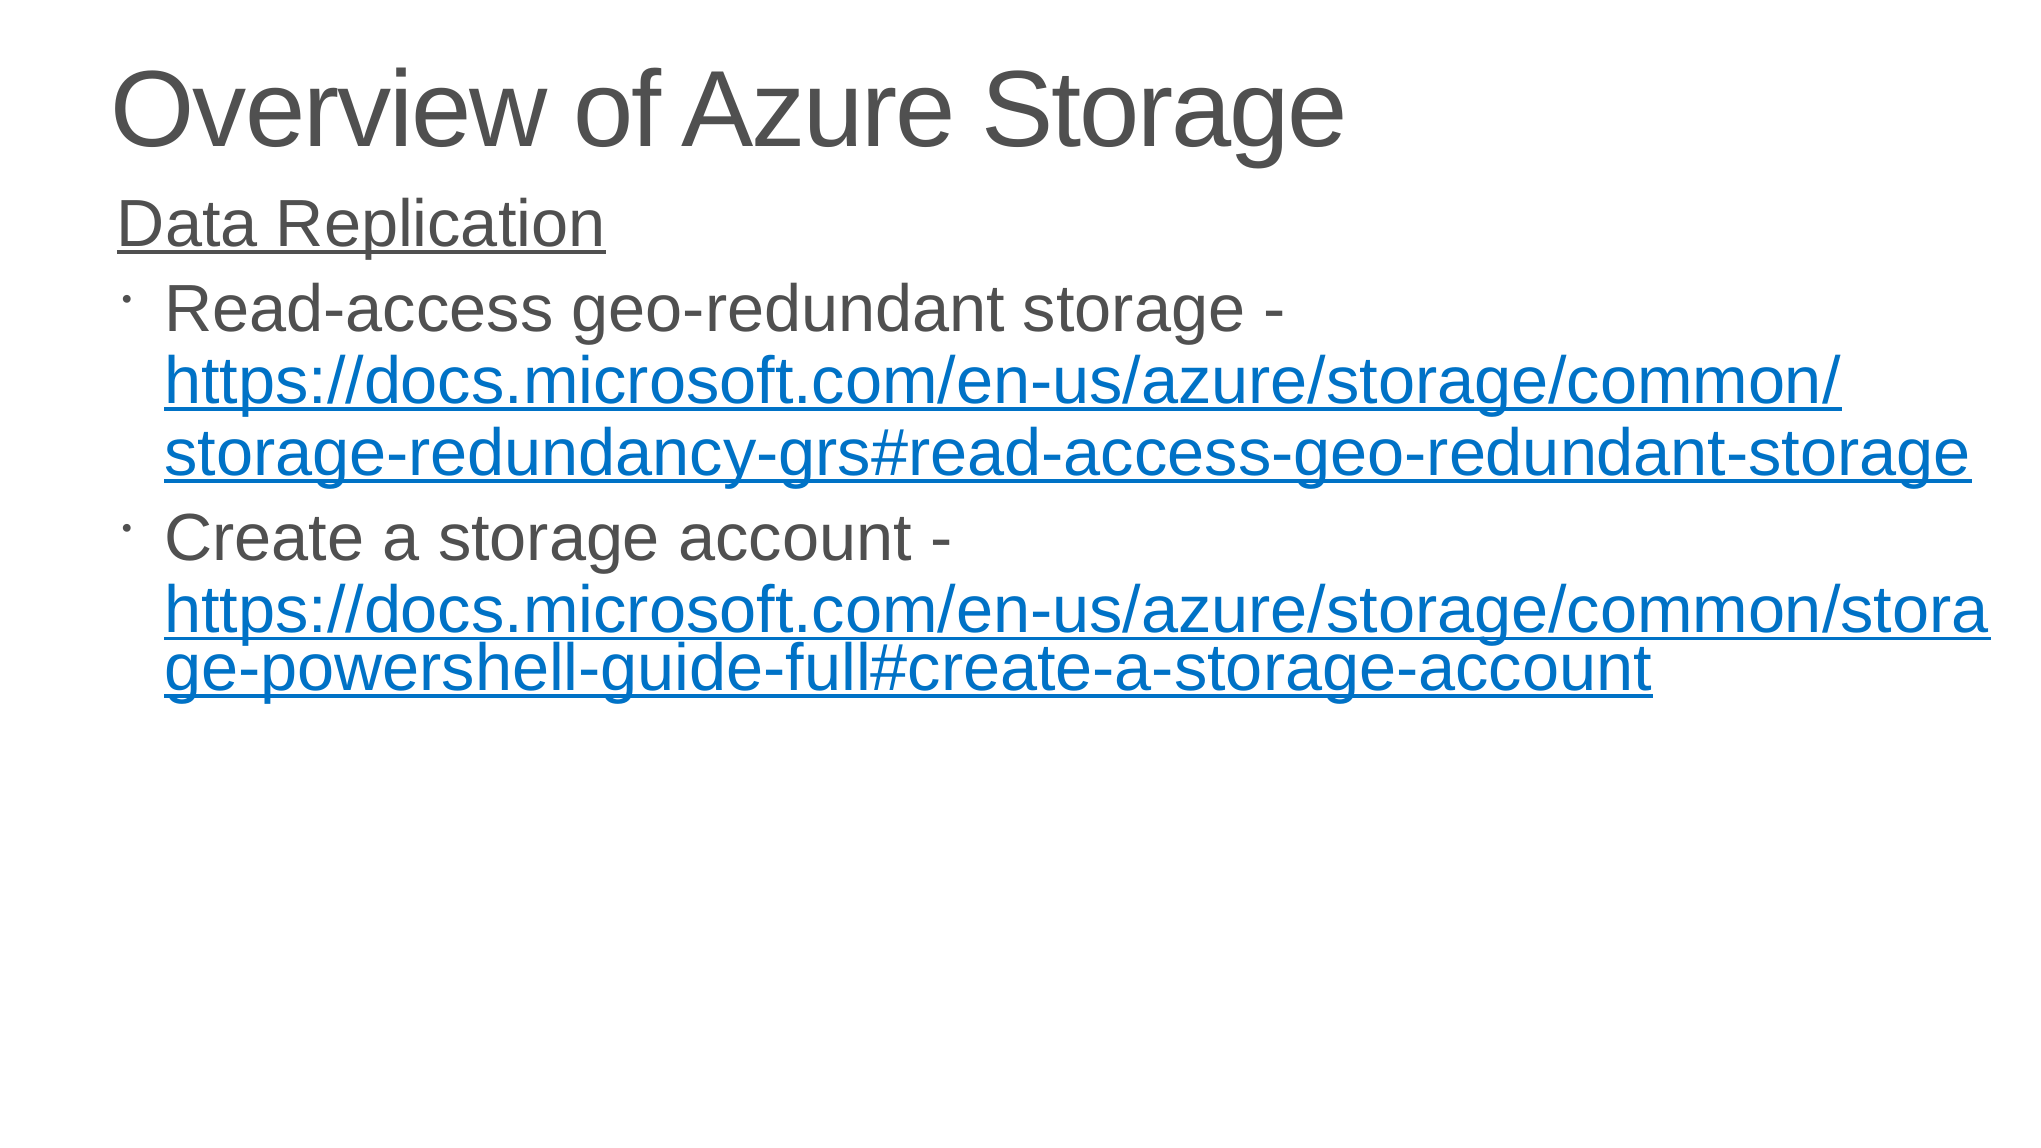

# Overview of Azure Storage
Data Replication
Read-access geo-redundant storage -https://docs.microsoft.com/en-us/azure/storage/common/storage-redundancy-grs#read-access-geo-redundant-storage
Create a storage account - https://docs.microsoft.com/en-us/azure/storage/common/storage-powershell-guide-full#create-a-storage-account